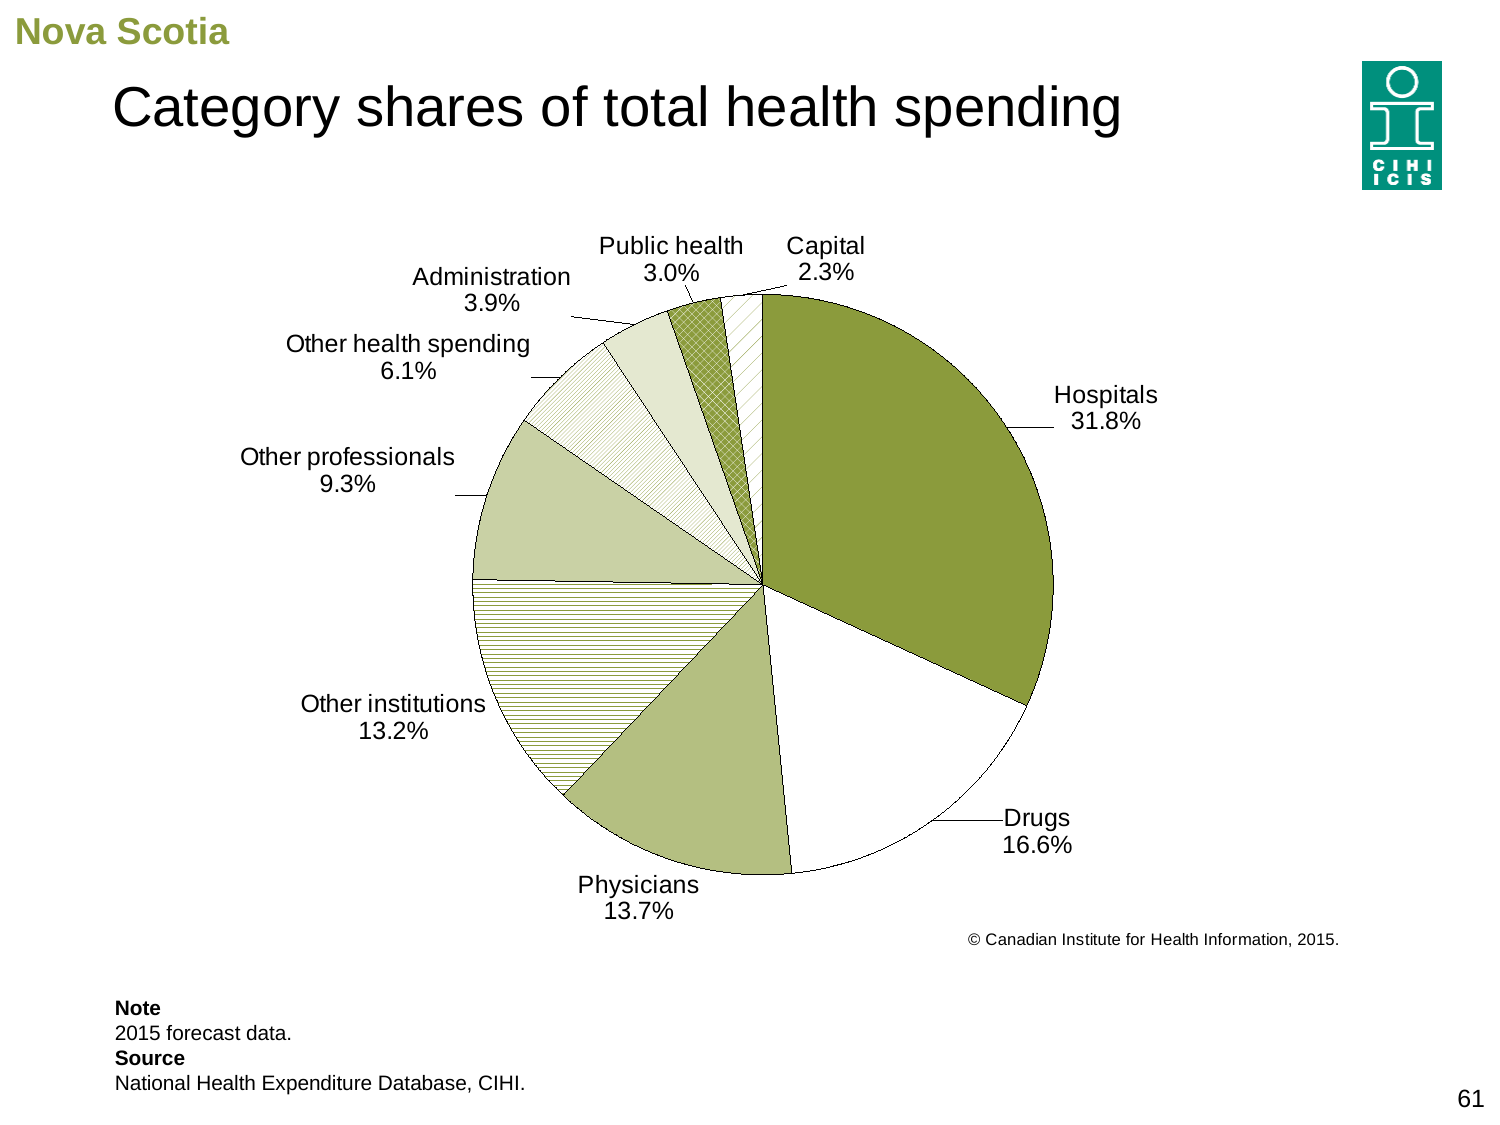

Nova Scotia
# Category shares of total health spending

[unsupported chart]

Note
2015 forecast data.
Source
National Health Expenditure Database, CIHI.
61